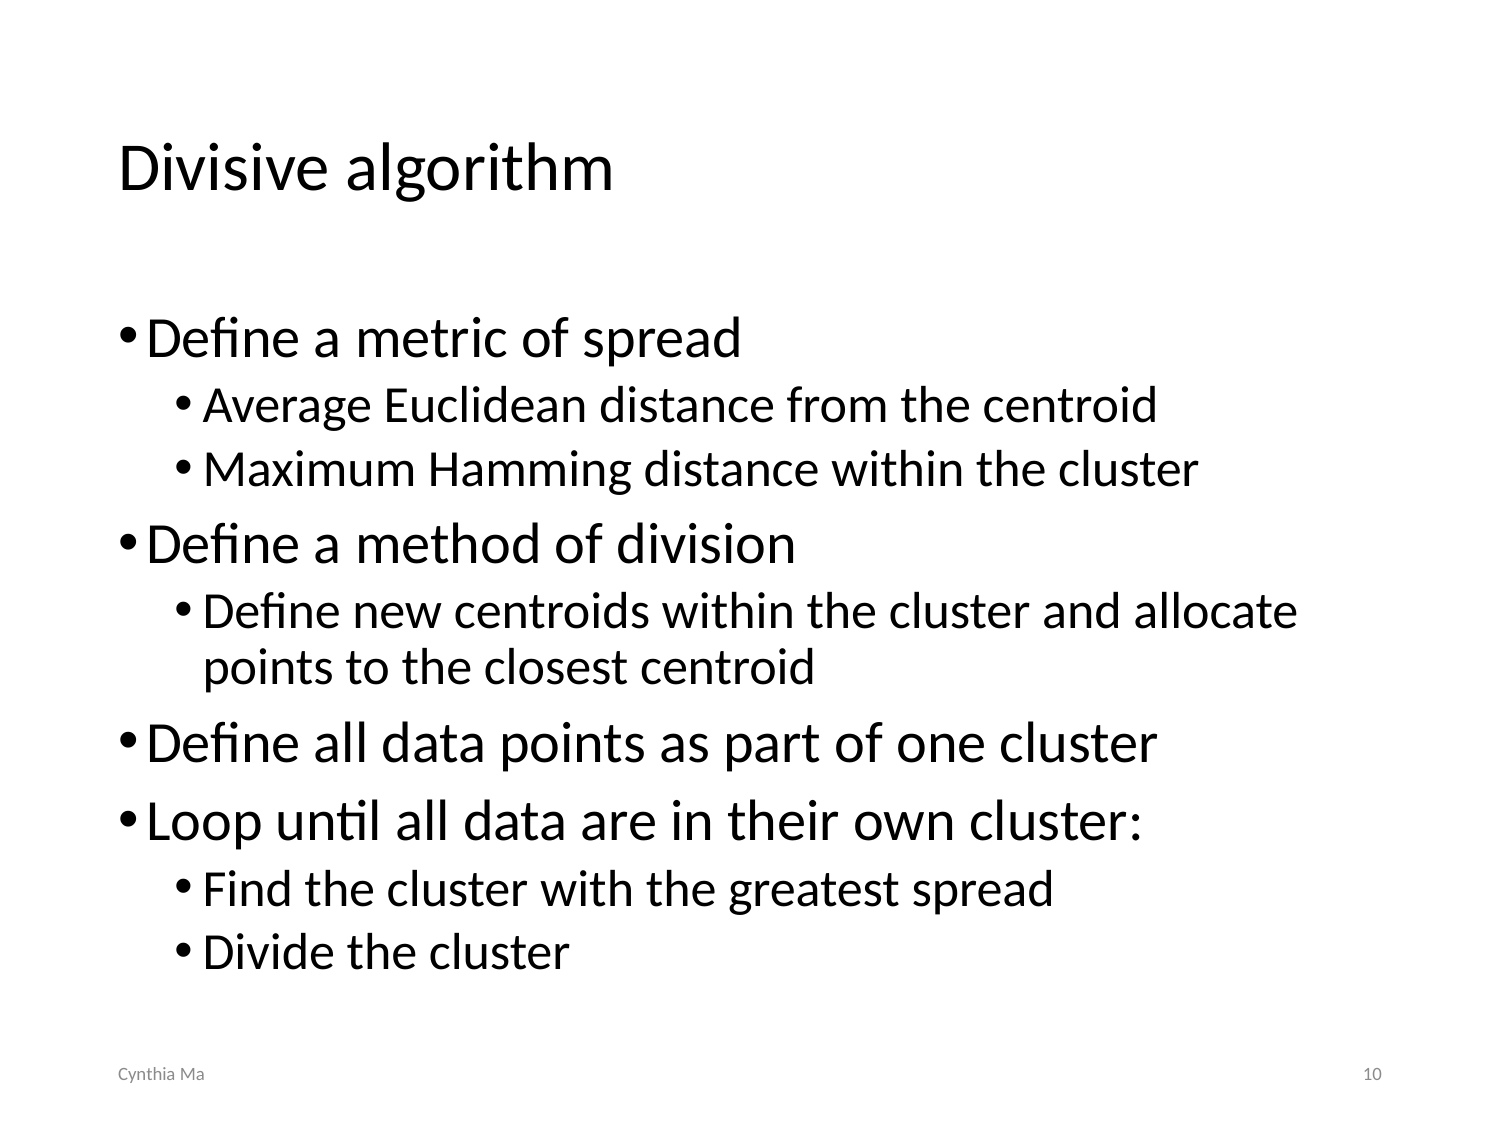

# Divisive algorithm
Define a metric of spread
Average Euclidean distance from the centroid
Maximum Hamming distance within the cluster
Define a method of division
Define new centroids within the cluster and allocate points to the closest centroid
Define all data points as part of one cluster
Loop until all data are in their own cluster:
Find the cluster with the greatest spread
Divide the cluster
Cynthia Ma
10